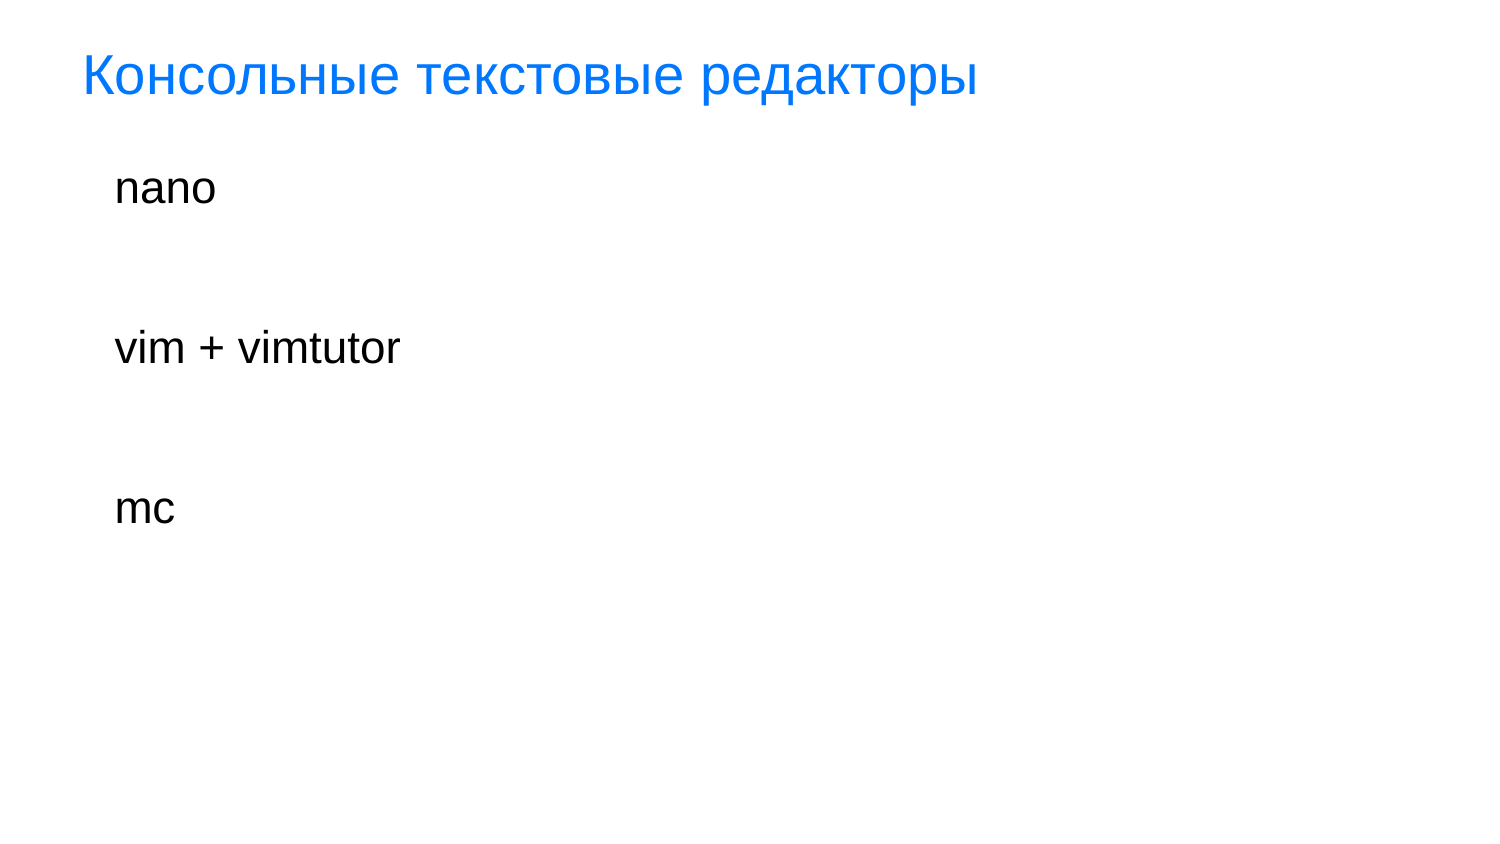

# Консольные текстовые редакторы
nano

vim + vimtutor

mc